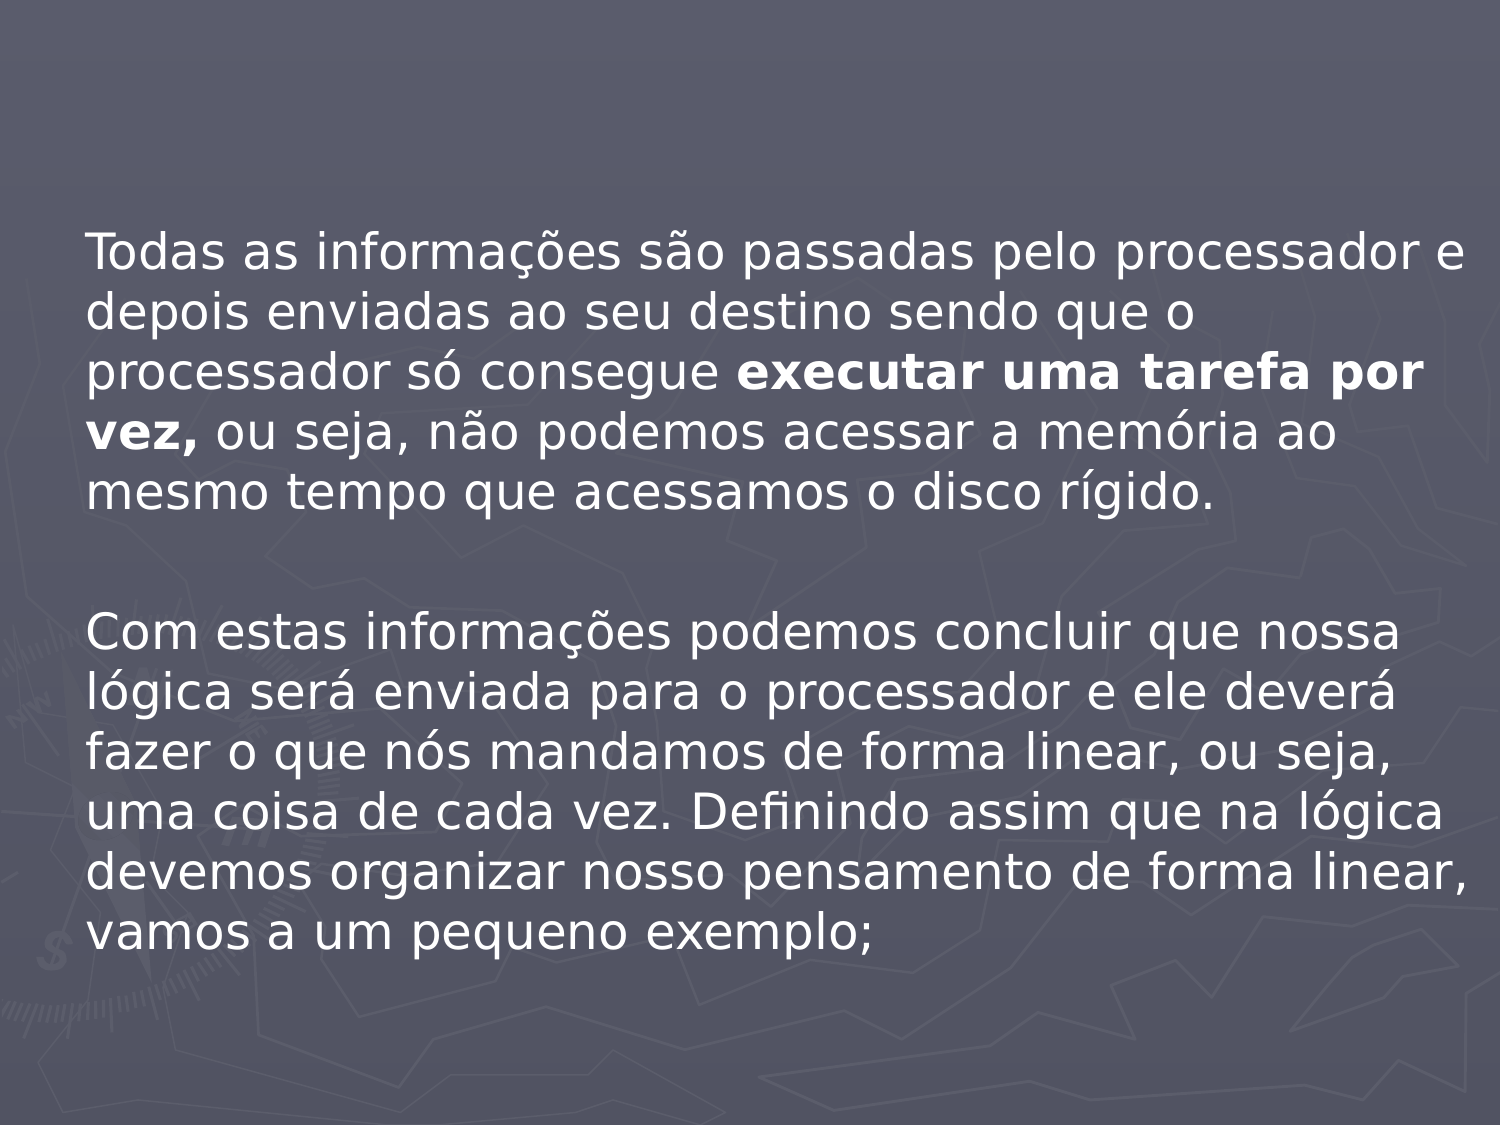

Todas as informações são passadas pelo processador e depois enviadas ao seu destino sendo que o processador só consegue executar uma tarefa por vez, ou seja, não podemos acessar a memória ao mesmo tempo que acessamos o disco rígido.

	Com estas informações podemos concluir que nossa lógica será enviada para o processador e ele deverá fazer o que nós mandamos de forma linear, ou seja, uma coisa de cada vez. Definindo assim que na lógica devemos organizar nosso pensamento de forma linear, vamos a um pequeno exemplo;